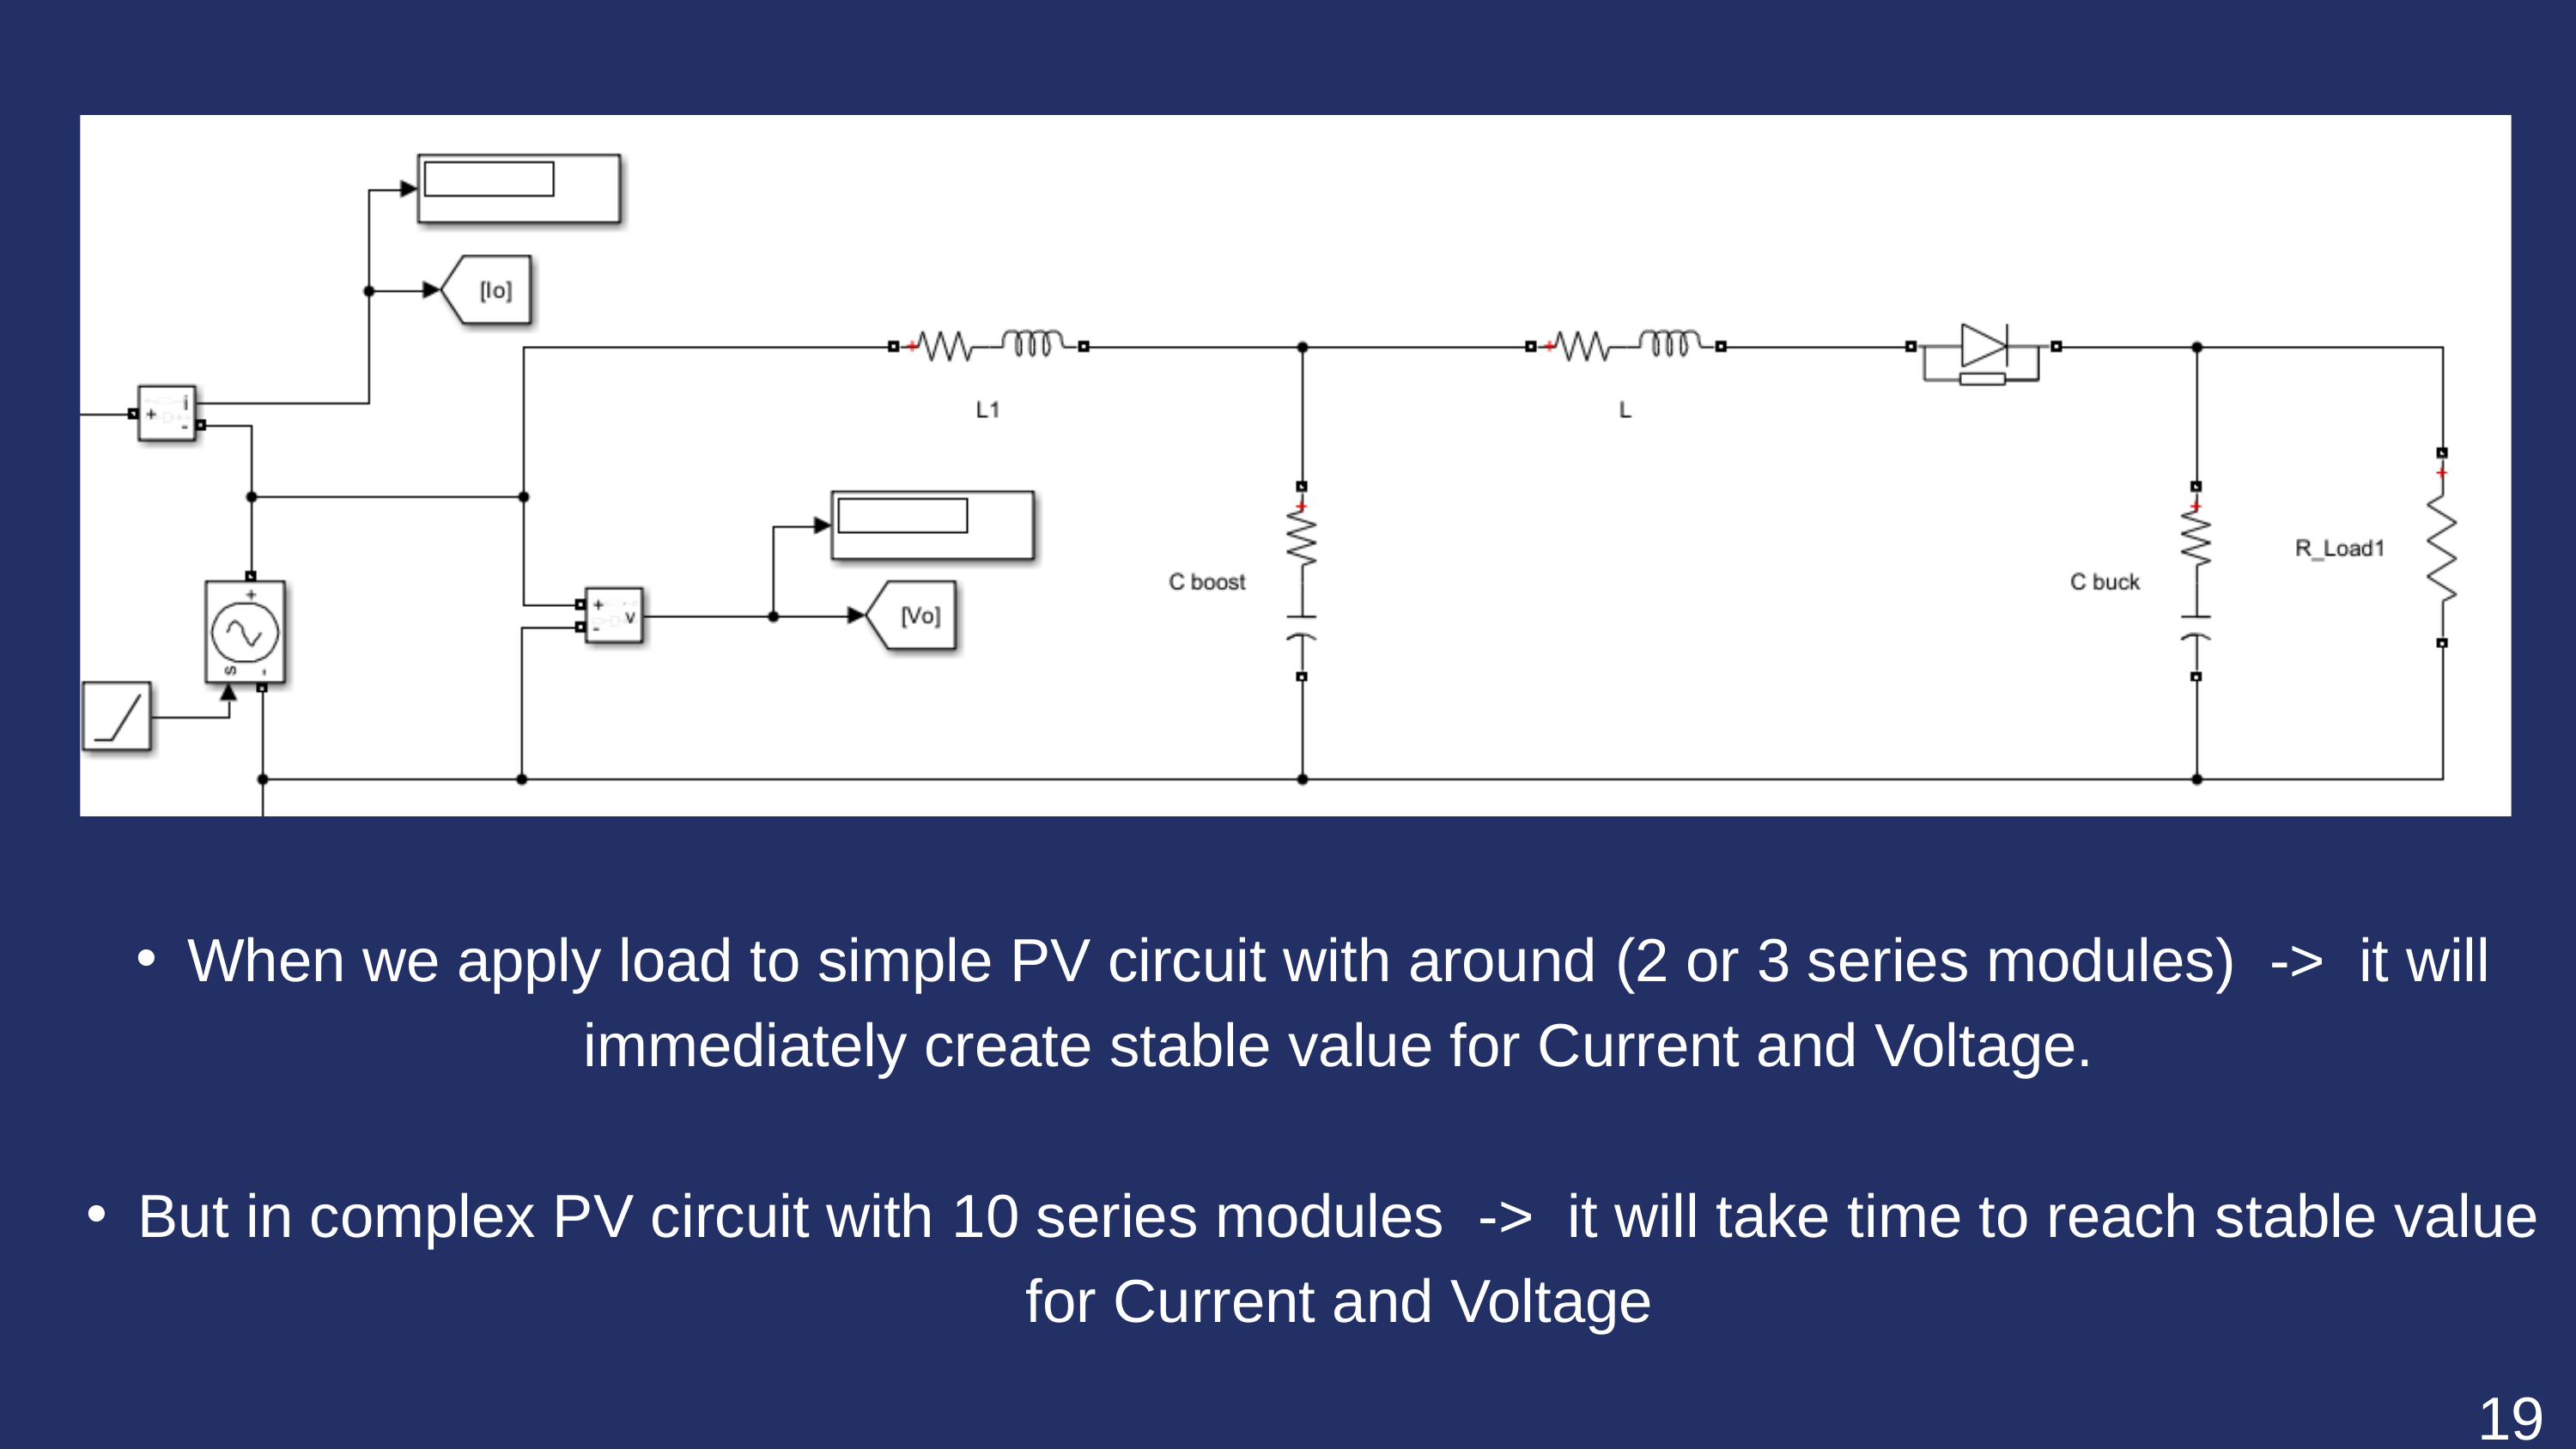

When we apply load to simple PV circuit with around (2 or 3 series modules)  ->  it will immediately create stable value for Current and Voltage.

But in complex PV circuit with 10 series modules  ->  it will take time to reach stable value for Current and Voltage
19